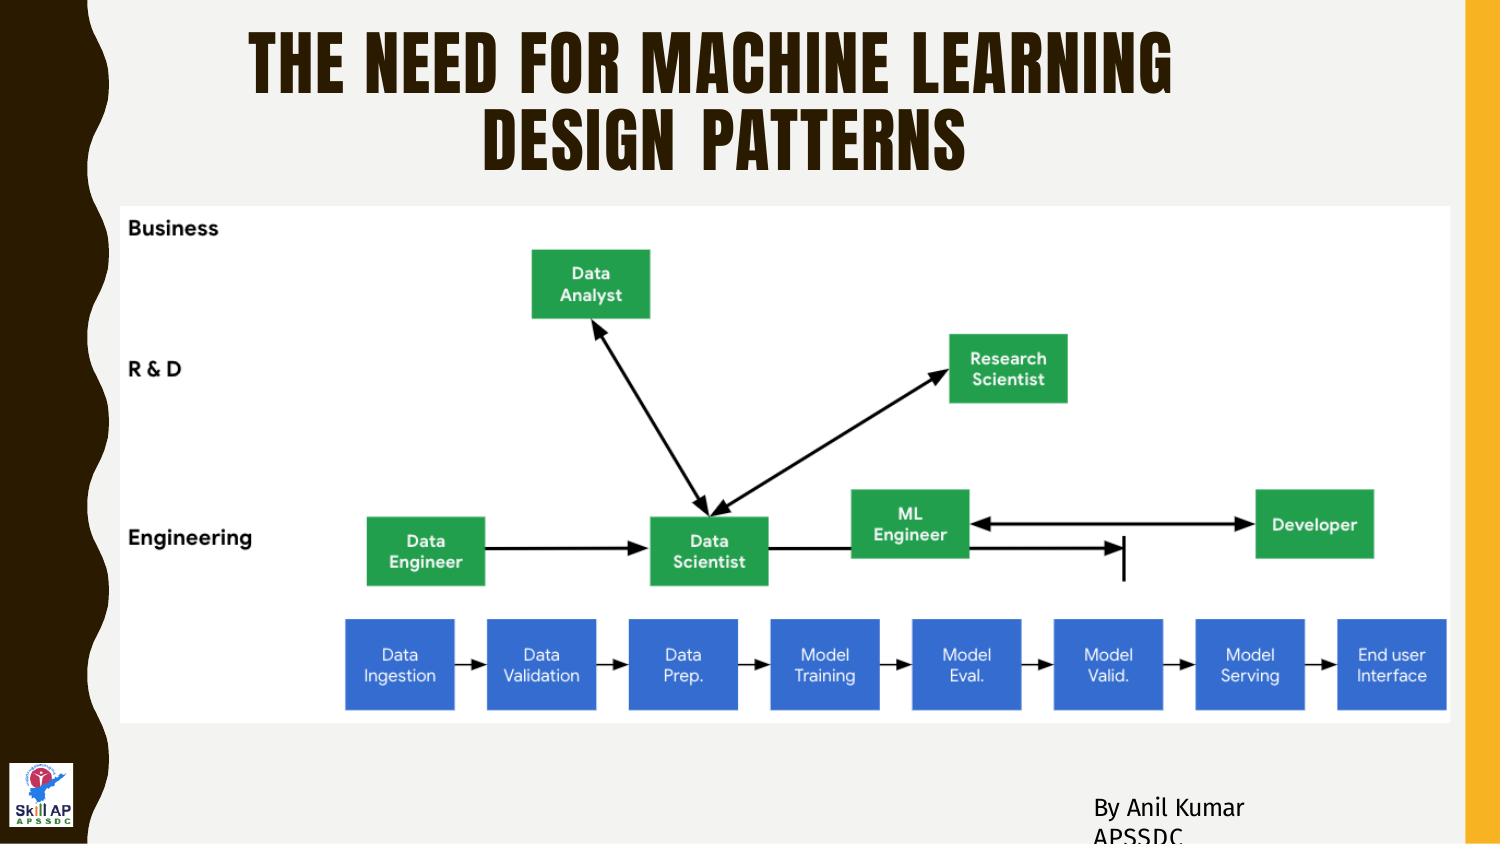

# THE NEED FOR MACHINE LEARNING  DESIGN PATTERNS

By Anil Kumar APSSDC
31